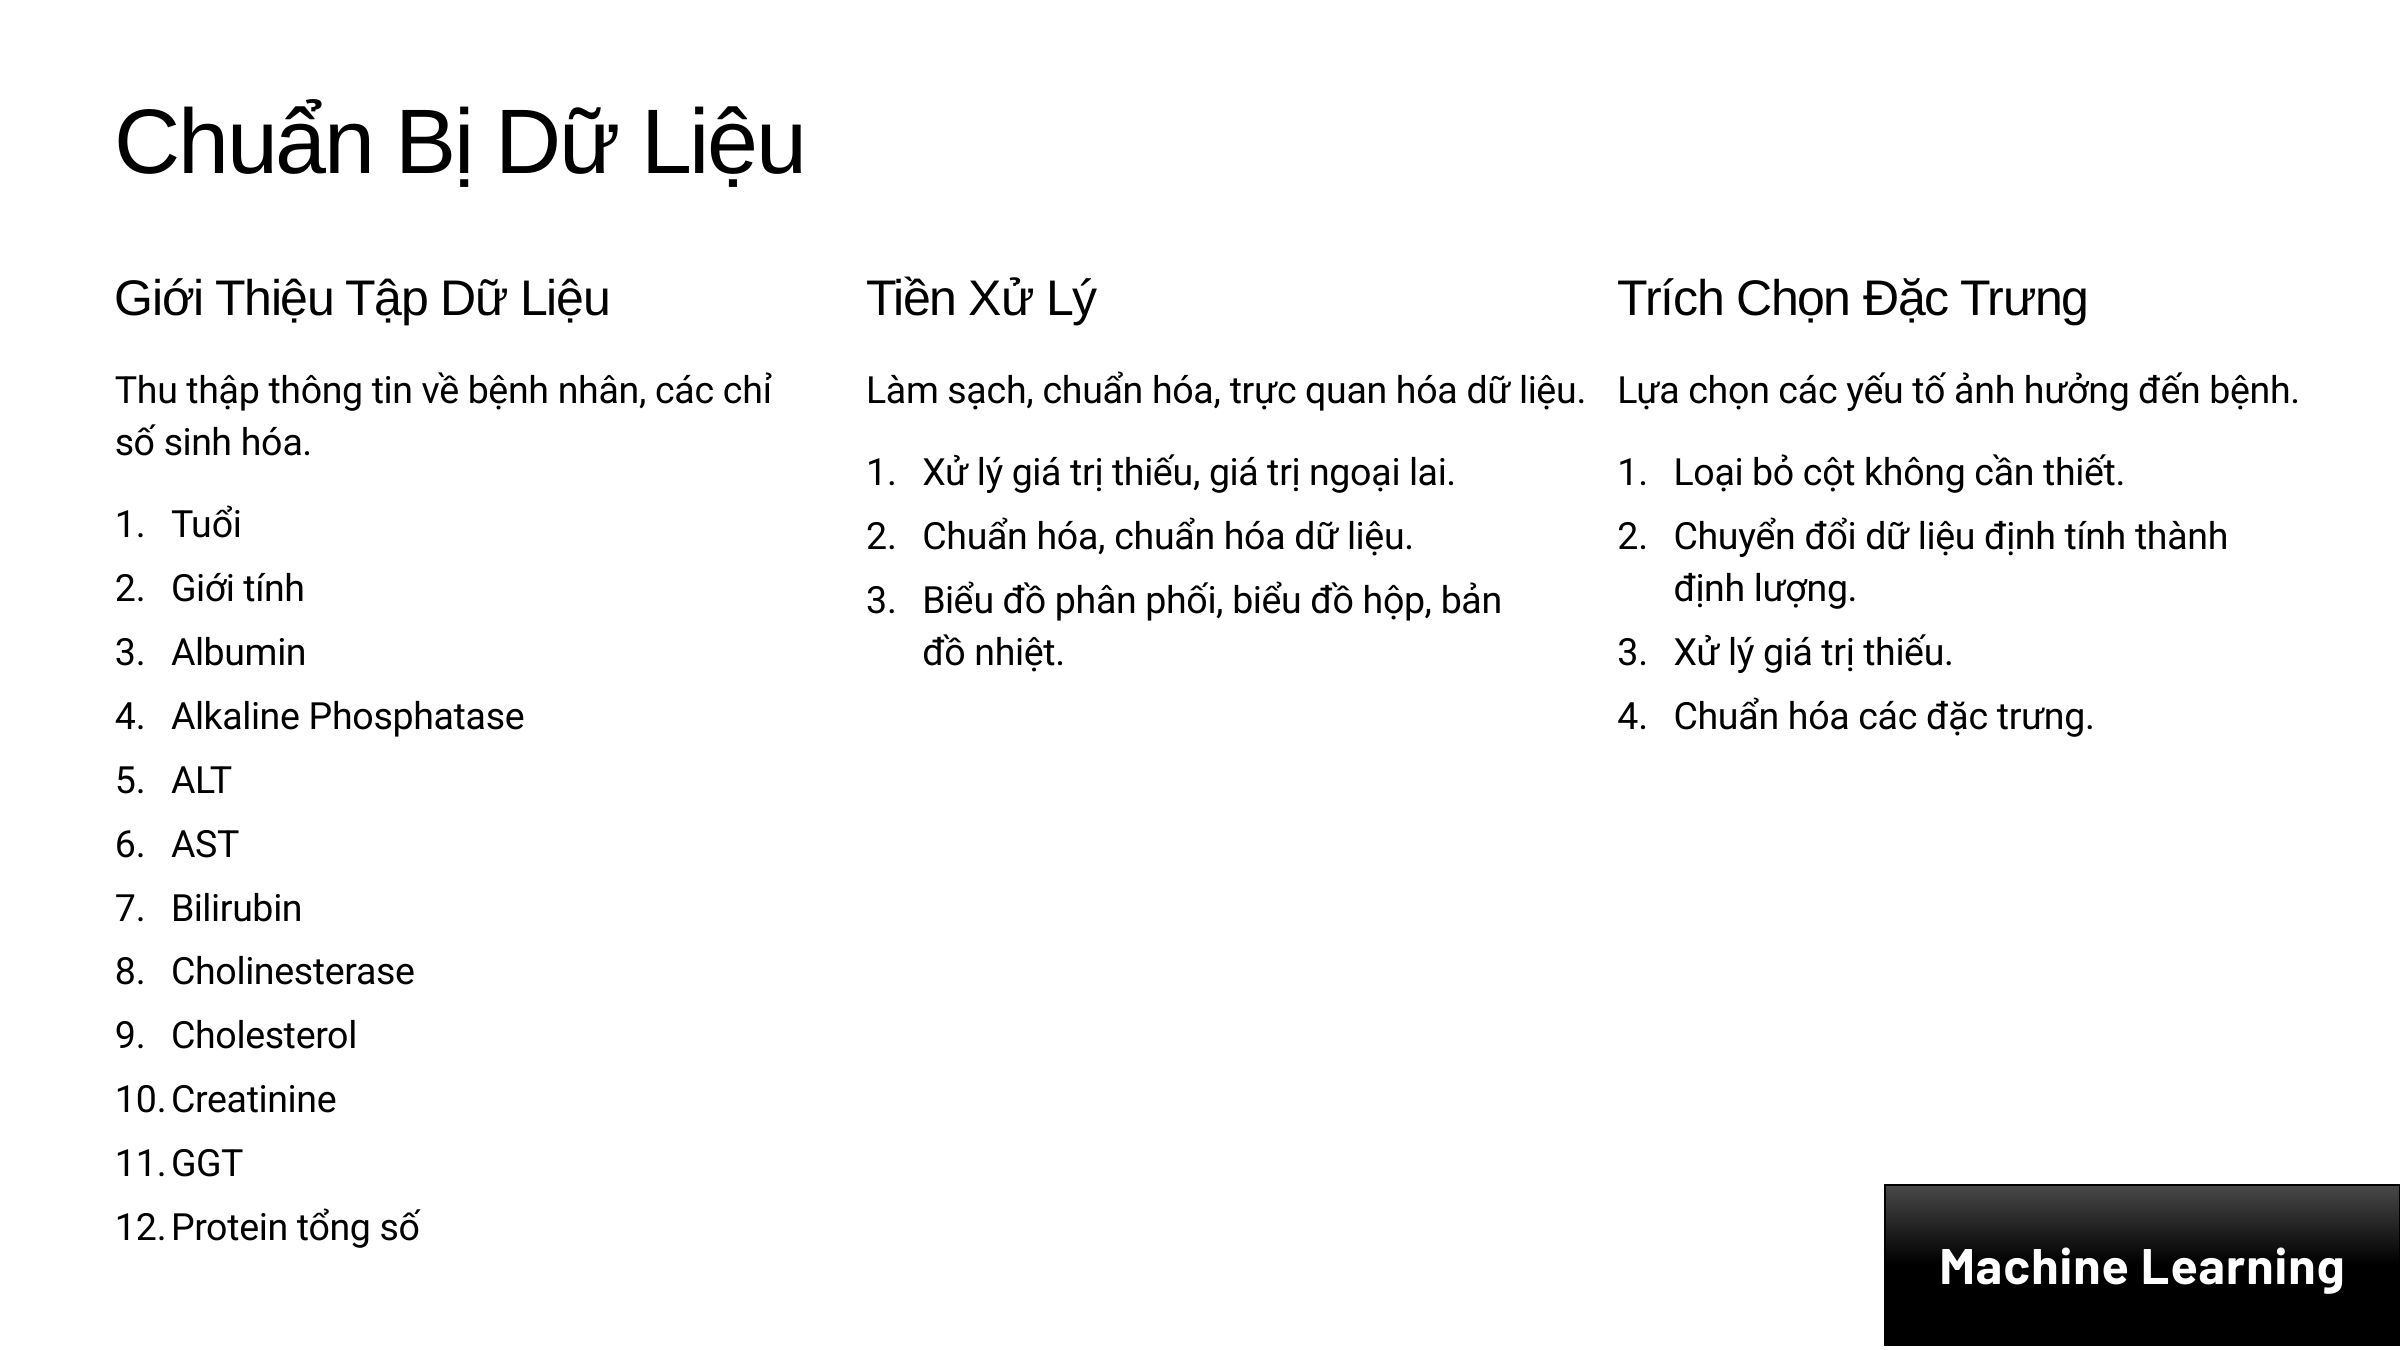

Chuẩn Bị Dữ Liệu
Giới Thiệu Tập Dữ Liệu
Tiền Xử Lý
Trích Chọn Đặc Trưng
Thu thập thông tin về bệnh nhân, các chỉ số sinh hóa.
Làm sạch, chuẩn hóa, trực quan hóa dữ liệu.
Lựa chọn các yếu tố ảnh hưởng đến bệnh.
Xử lý giá trị thiếu, giá trị ngoại lai.
Loại bỏ cột không cần thiết.
Tuổi
Chuẩn hóa, chuẩn hóa dữ liệu.
Chuyển đổi dữ liệu định tính thành định lượng.
Giới tính
Biểu đồ phân phối, biểu đồ hộp, bản đồ nhiệt.
Albumin
Xử lý giá trị thiếu.
Alkaline Phosphatase
Chuẩn hóa các đặc trưng.
ALT
AST
Bilirubin
Cholinesterase
Cholesterol
Creatinine
GGT
Machine Learning
Protein tổng số